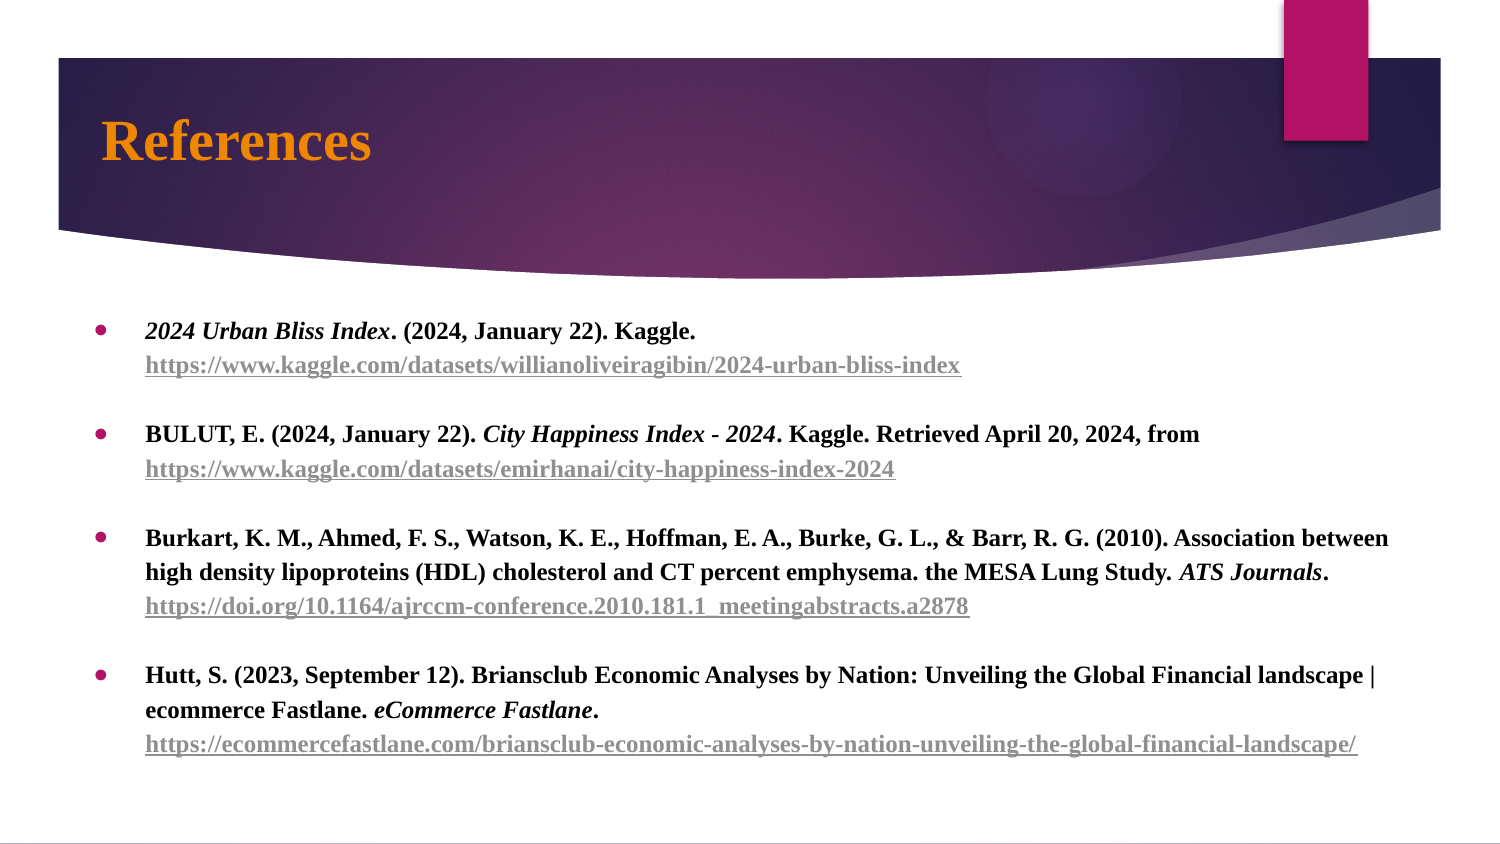

# References
2024 Urban Bliss Index. (2024, January 22). Kaggle. https://www.kaggle.com/datasets/willianoliveiragibin/2024-urban-bliss-index

BULUT, E. (2024, January 22). City Happiness Index - 2024. Kaggle. Retrieved April 20, 2024, from https://www.kaggle.com/datasets/emirhanai/city-happiness-index-2024

Burkart, K. M., Ahmed, F. S., Watson, K. E., Hoffman, E. A., Burke, G. L., & Barr, R. G. (2010). Association between high density lipoproteins (HDL) cholesterol and CT percent emphysema. the MESA Lung Study. ATS Journals. https://doi.org/10.1164/ajrccm-conference.2010.181.1_meetingabstracts.a2878

Hutt, S. (2023, September 12). Briansclub Economic Analyses by Nation: Unveiling the Global Financial landscape | ecommerce Fastlane. eCommerce Fastlane. https://ecommercefastlane.com/briansclub-economic-analyses-by-nation-unveiling-the-global-financial-landscape/